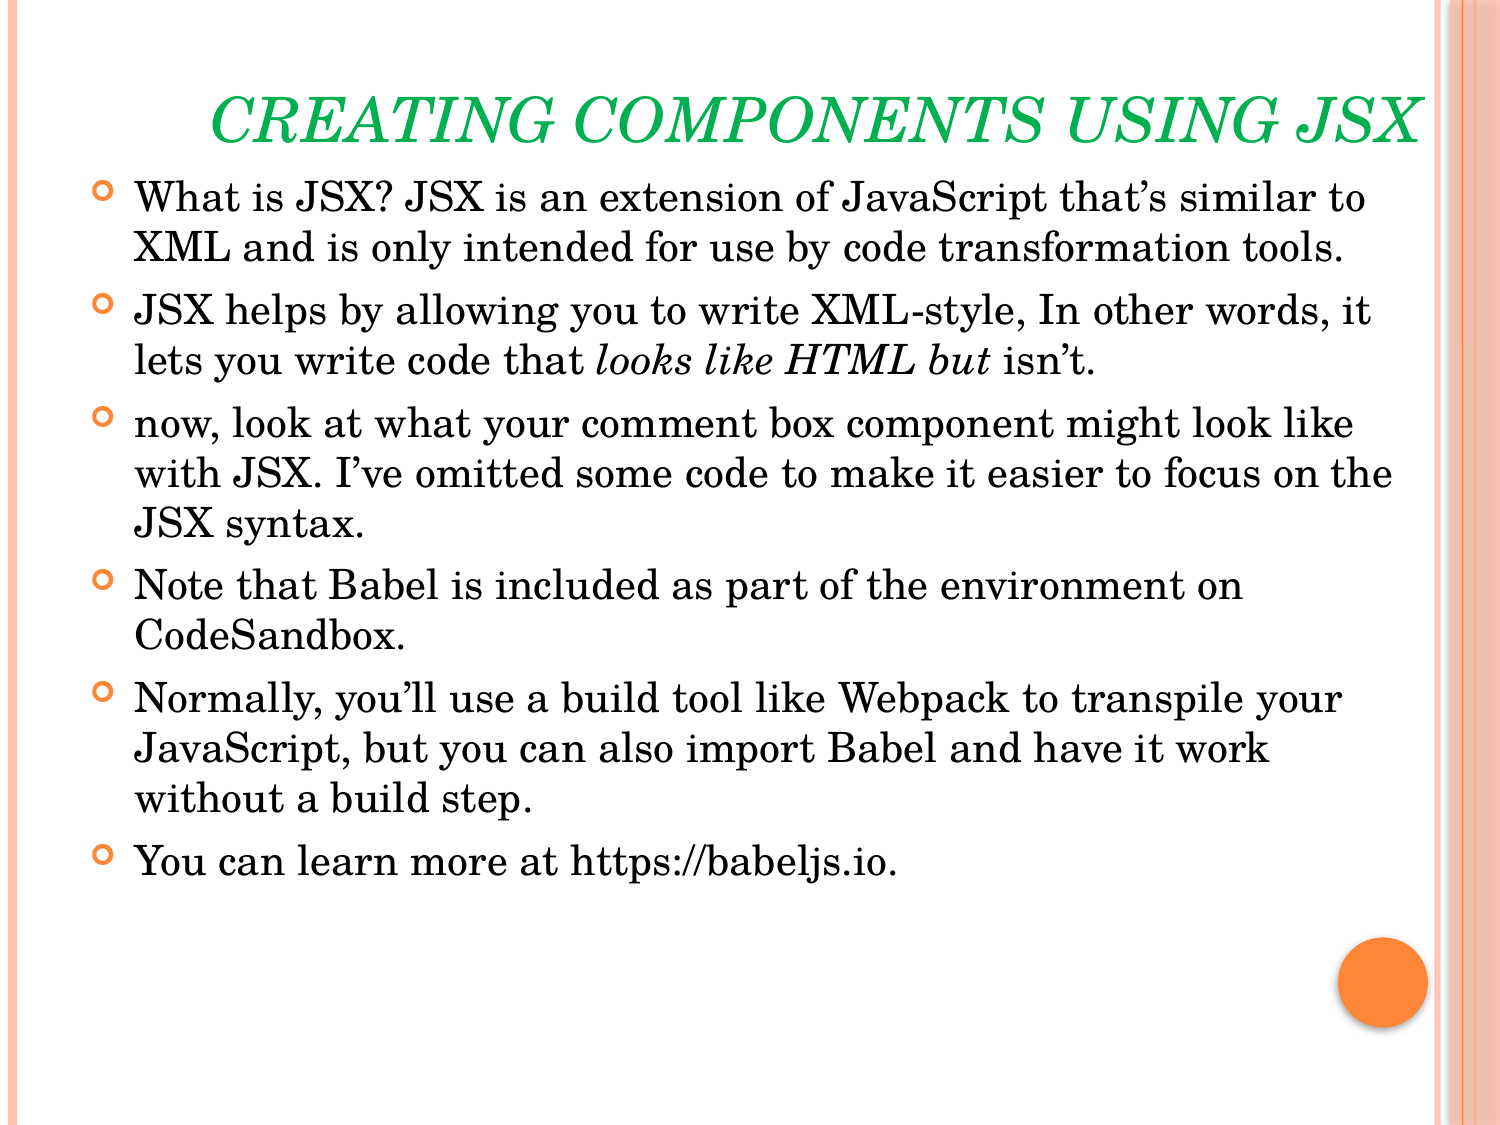

# Creating components using JSX
What is JSX? JSX is an extension of JavaScript that’s similar to XML and is only intended for use by code transformation tools.
JSX helps by allowing you to write XML-style, In other words, it lets you write code that looks like HTML but isn’t.
now, look at what your comment box component might look like with JSX. I’ve omitted some code to make it easier to focus on the JSX syntax.
Note that Babel is included as part of the environment on CodeSandbox.
Normally, you’ll use a build tool like Webpack to transpile your JavaScript, but you can also import Babel and have it work without a build step.
You can learn more at https://babeljs.io.